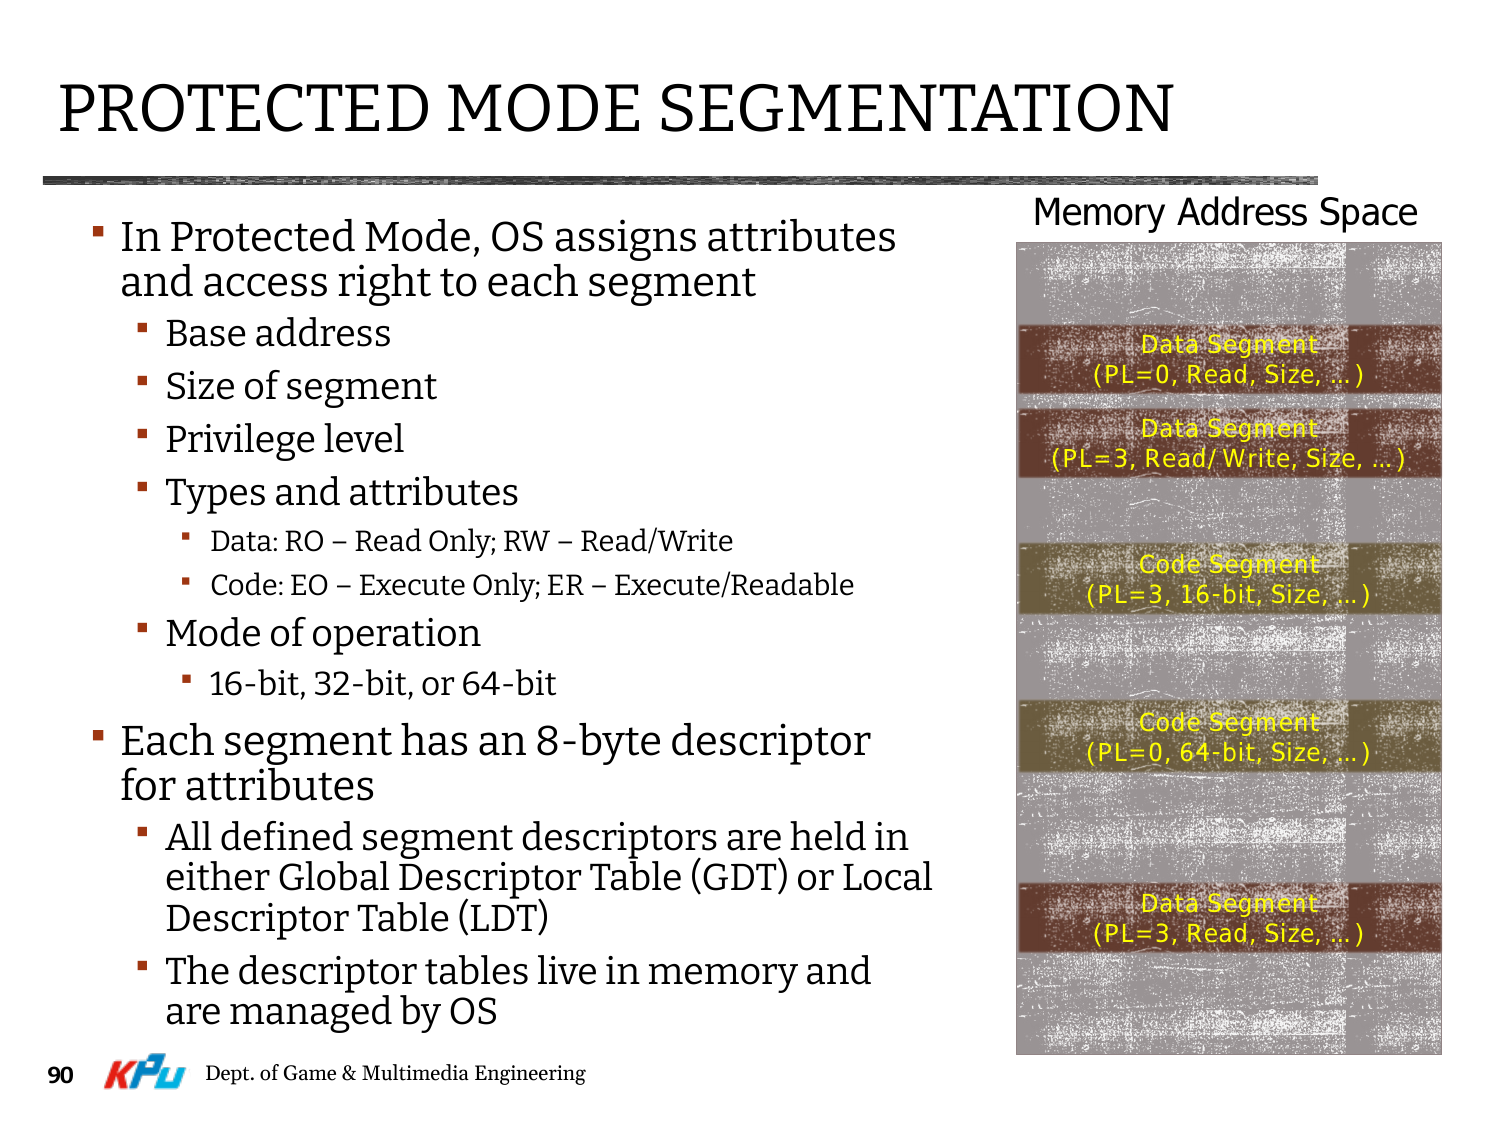

# Protected Mode segmentation
Memory Address Space
In Protected Mode, OS assigns attributes and access right to each segment
Base address
Size of segment
Privilege level
Types and attributes
Data: RO – Read Only; RW – Read/Write
Code: EO – Execute Only; ER – Execute/Readable
Mode of operation
16-bit, 32-bit, or 64-bit
Each segment has an 8-byte descriptor for attributes
All defined segment descriptors are held in either Global Descriptor Table (GDT) or Local Descriptor Table (LDT)
The descriptor tables live in memory and are managed by OS

Data Segment
(PL=0, Read, Size, …)
Data Segment
(PL=3, Read/Write, Size, …)
Code Segment
(PL=3, 16-bit, Size, …)
Code Segment
(PL=0, 64-bit, Size, …)
Data Segment
(PL=3, Read, Size, …)
Dept. of Game & Multimedia Engineering
90